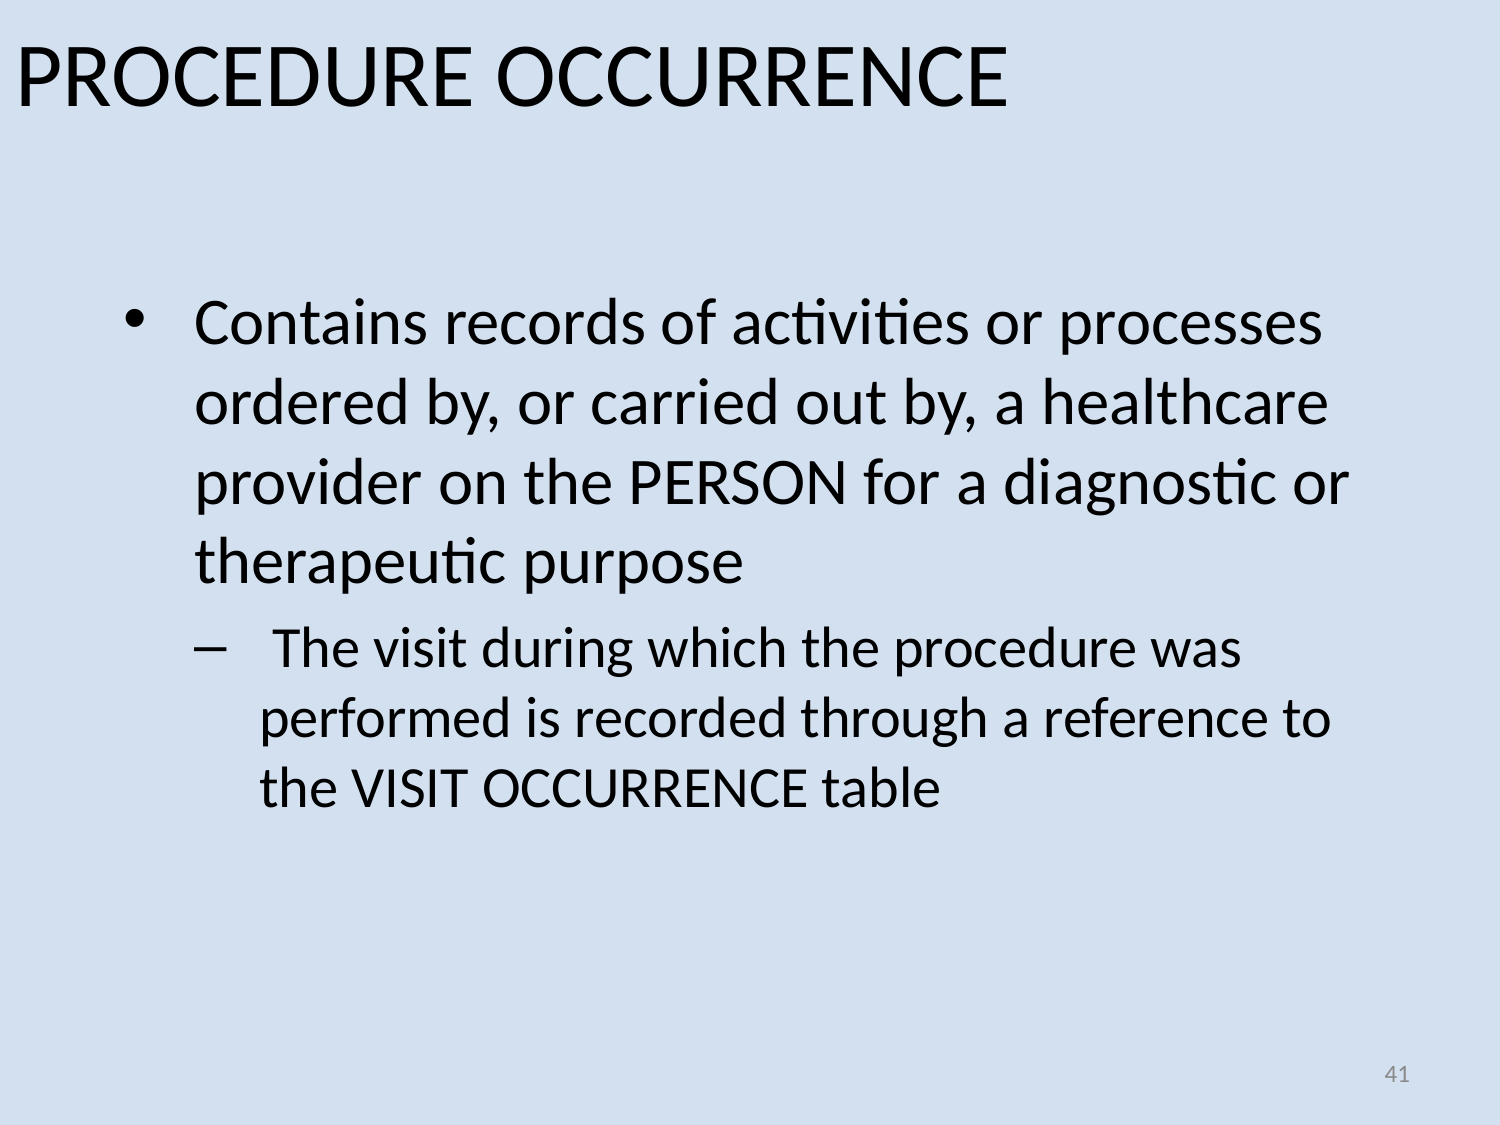

# PROCEDURE OCCURRENCE
Contains records of activities or processes ordered by, or carried out by, a healthcare provider on the PERSON for a diagnostic or therapeutic purpose
 The visit during which the procedure was performed is recorded through a reference to the VISIT OCCURRENCE table

41